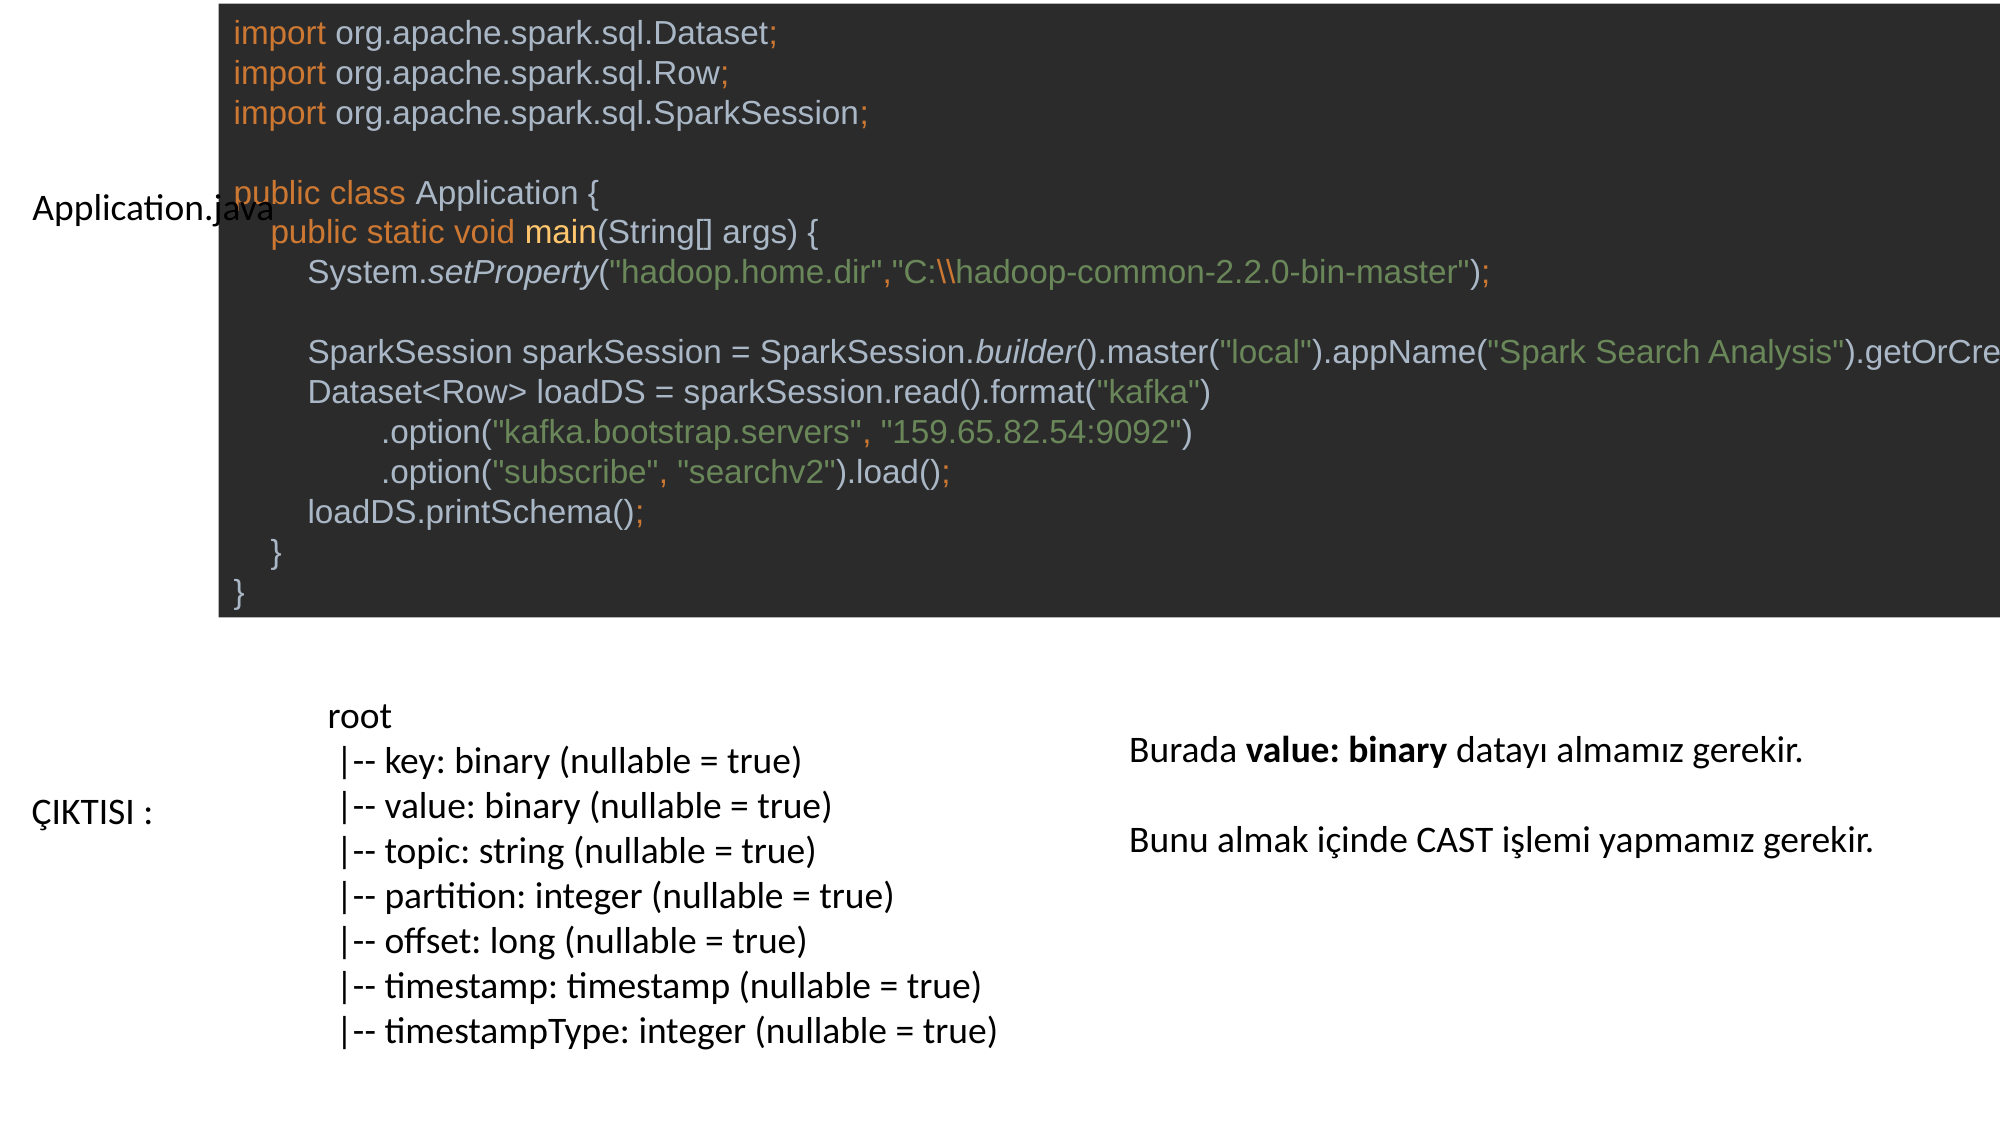

import org.apache.spark.sql.Dataset;
import org.apache.spark.sql.Row;
import org.apache.spark.sql.SparkSession;
public class Application {
    public static void main(String[] args) {
        System.setProperty("hadoop.home.dir","C:\\hadoop-common-2.2.0-bin-master");
        SparkSession sparkSession = SparkSession.builder().master("local").appName("Spark Search Analysis").getOrCreate();
        Dataset<Row> loadDS = sparkSession.read().format("kafka")
                .option("kafka.bootstrap.servers", "159.65.82.54:9092")
                .option("subscribe", "searchv2").load();
        loadDS.printSchema();
    }
}
Application.java
root
 |-- key: binary (nullable = true)
 |-- value: binary (nullable = true)
 |-- topic: string (nullable = true)
 |-- partition: integer (nullable = true)
 |-- offset: long (nullable = true)
 |-- timestamp: timestamp (nullable = true)
 |-- timestampType: integer (nullable = true)
Burada value: binary datayı almamız gerekir.

Bunu almak içinde CAST işlemi yapmamız gerekir.
ÇIKTISI :